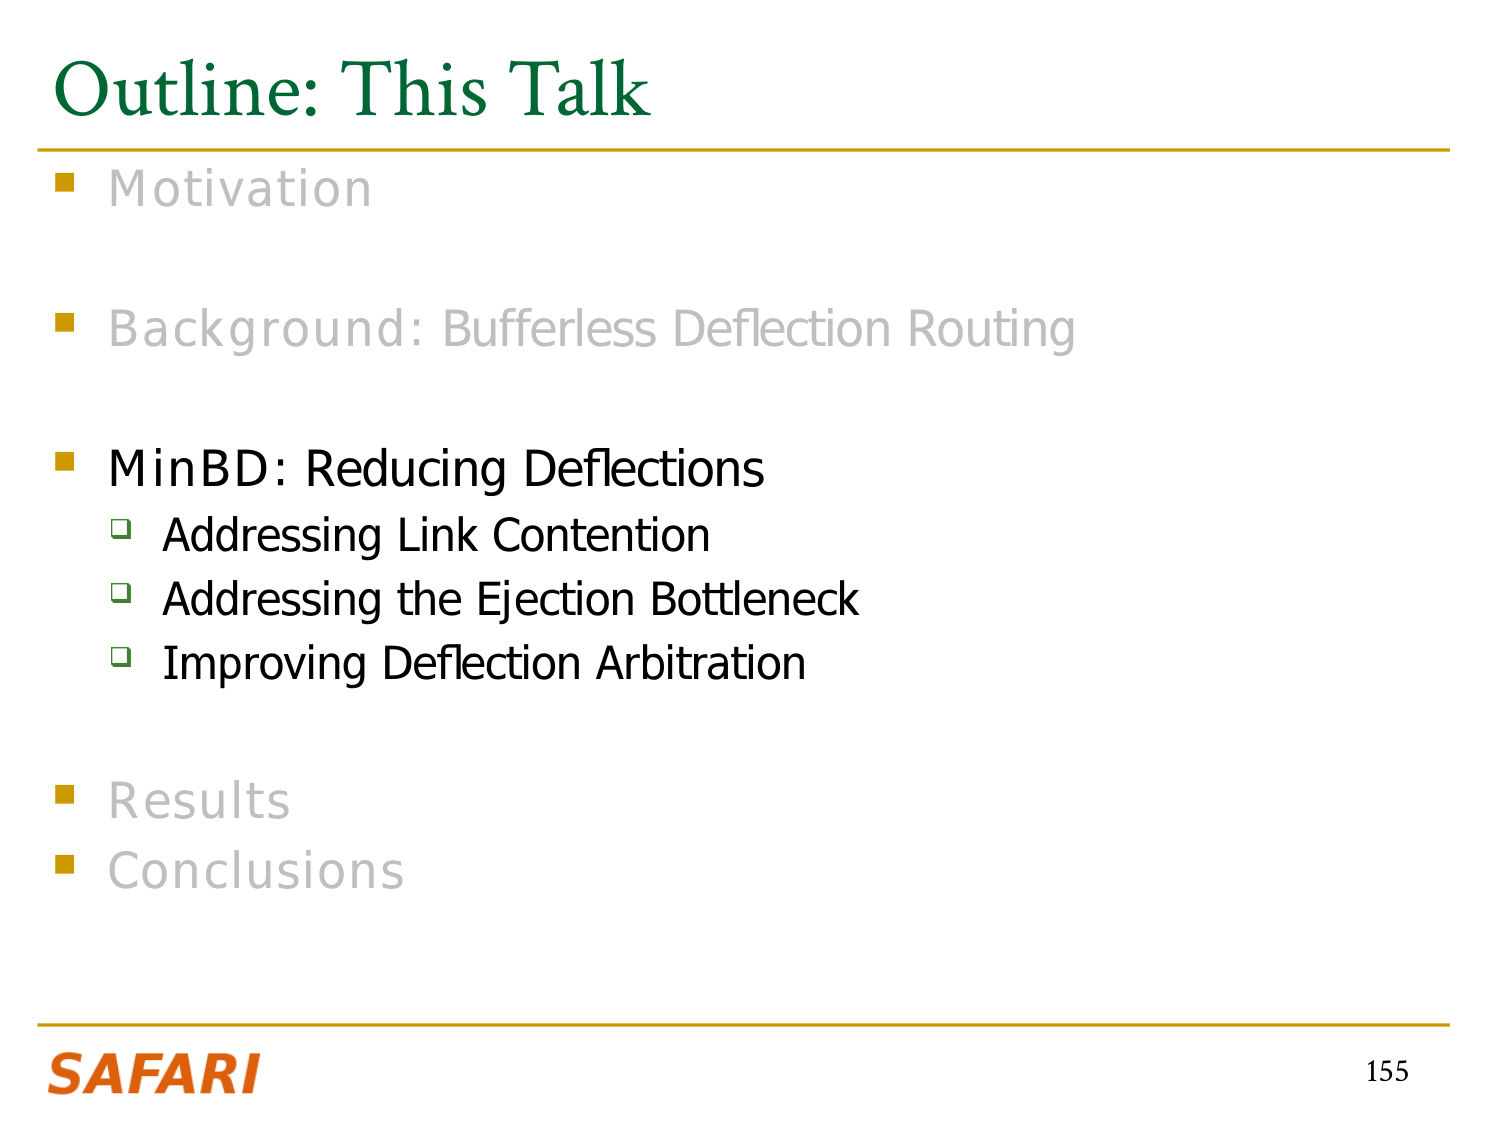

# Outline: This Talk
Motivation

Background: Bufferless Deflection Routing

MinBD: Reducing Deflections
Addressing Link Contention
Addressing the Ejection Bottleneck
Improving Deflection Arbitration

Results
Conclusions

155